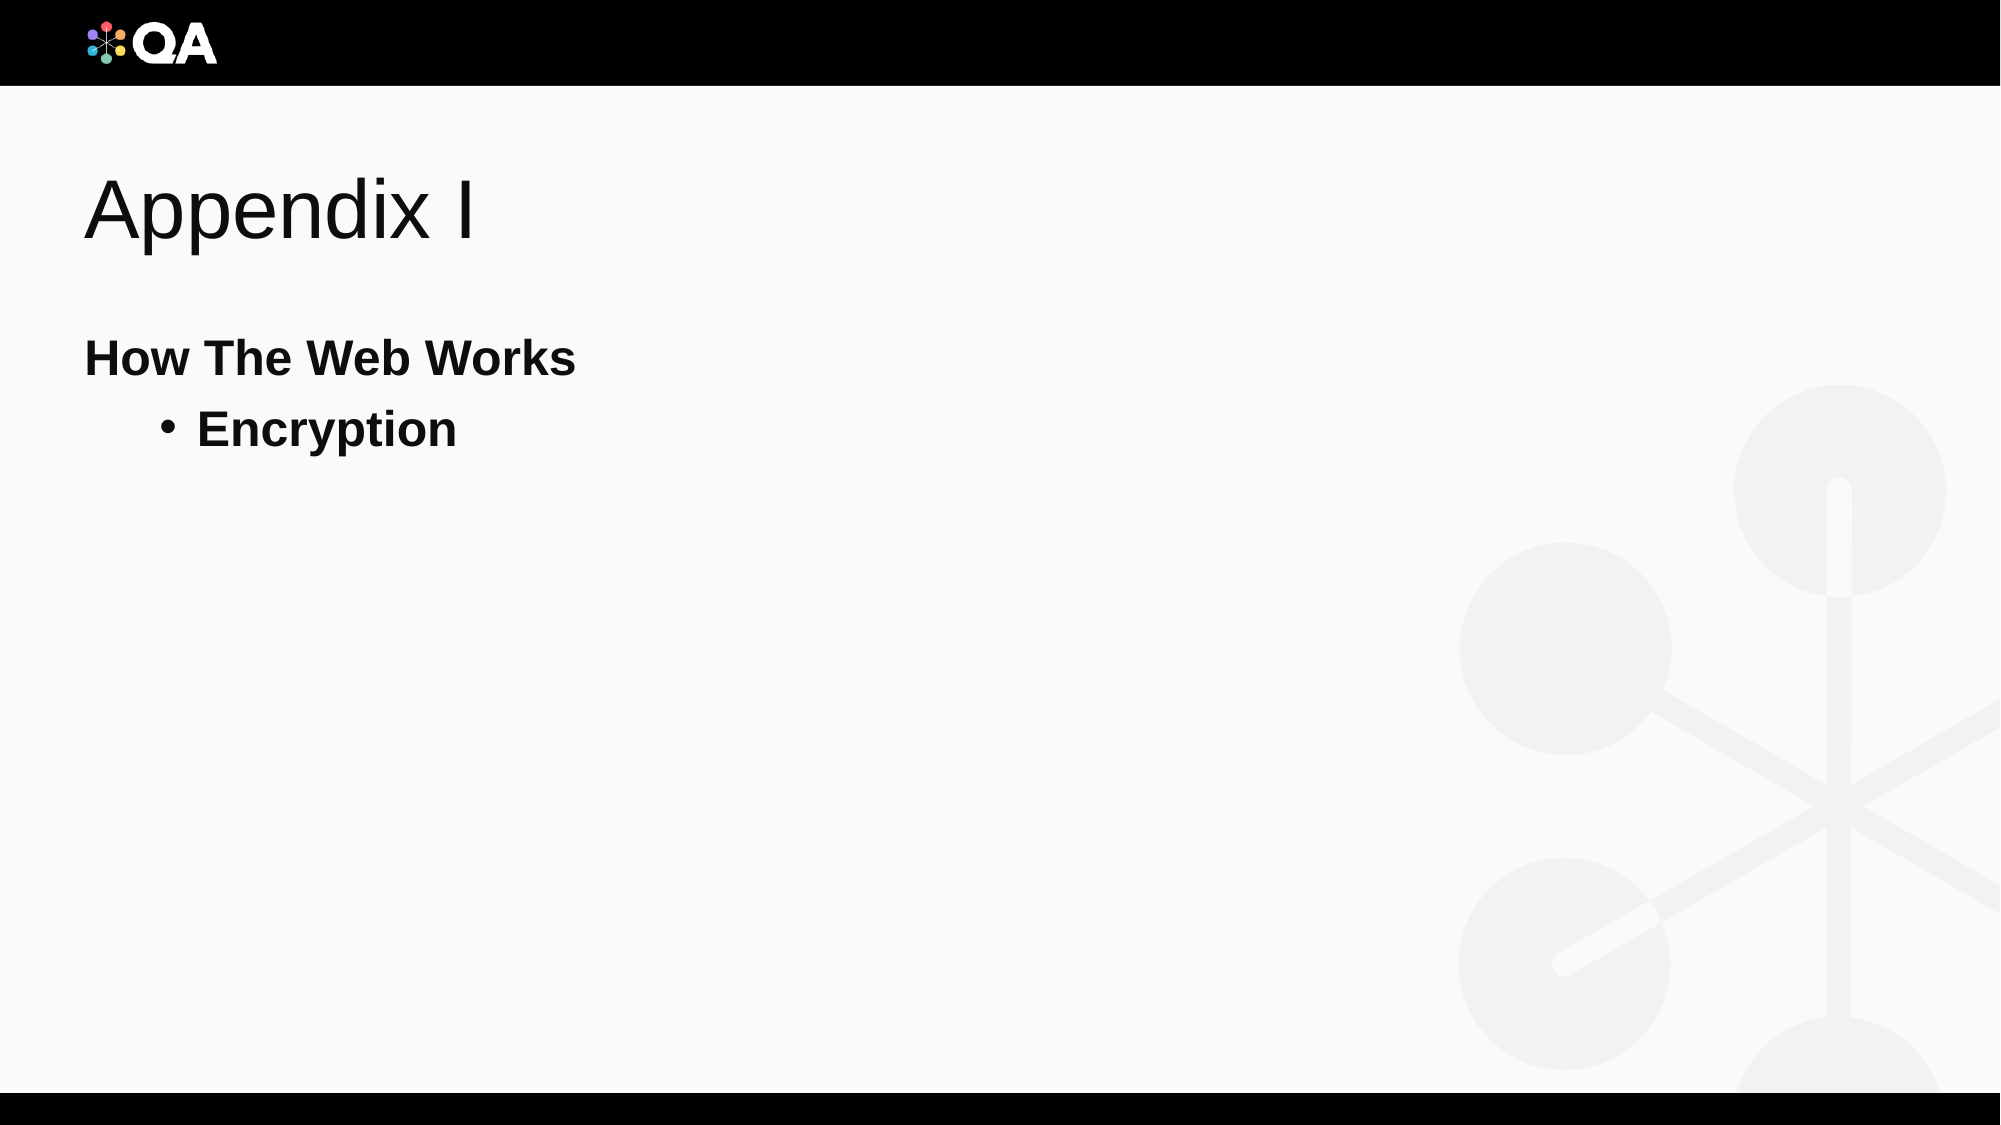

# Appendix I
How The Web Works
Encryption